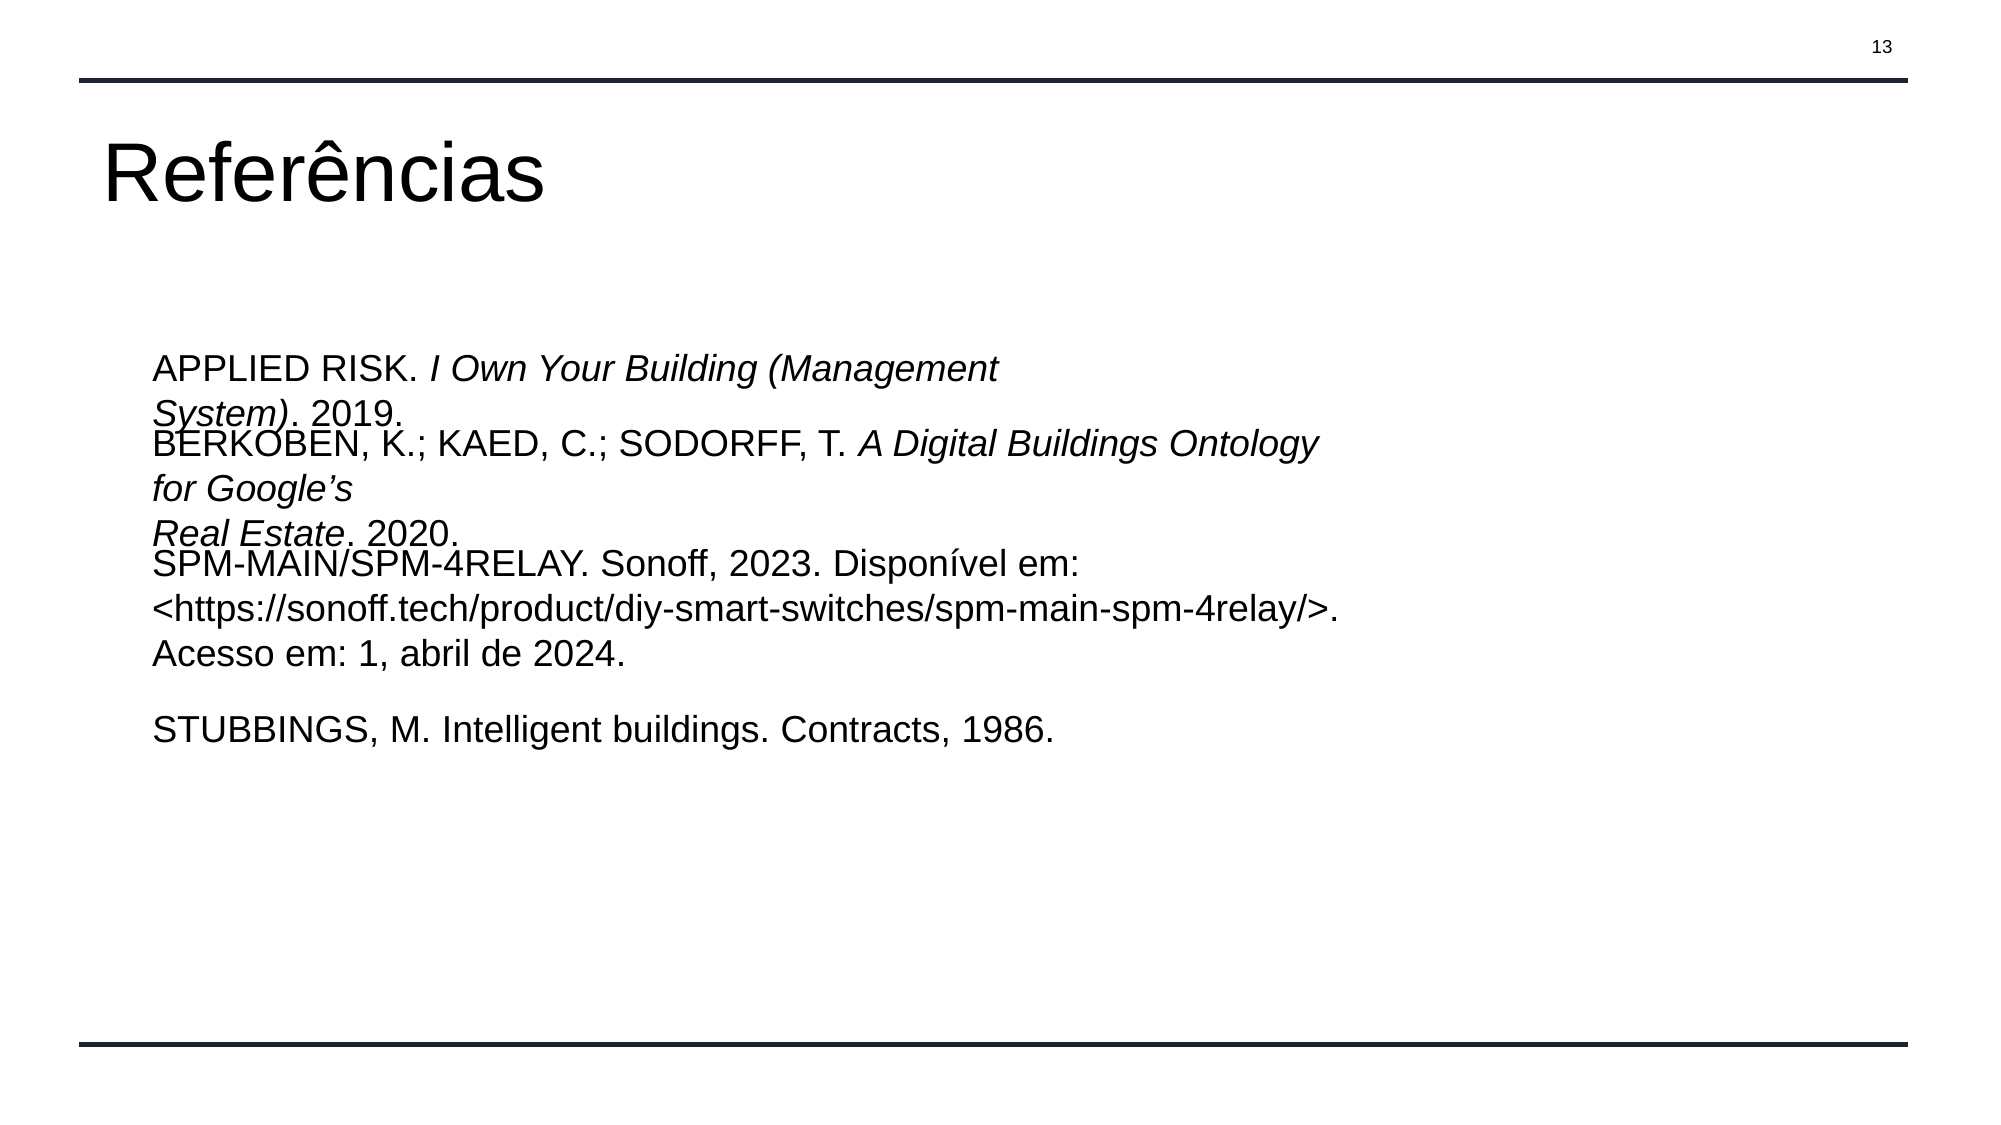

13
Referências
APPLIED RISK. I Own Your Building (Management System). 2019.
BERKOBEN, K.; KAED, C.; SODORFF, T. A Digital Buildings Ontology for Google’s
Real Estate. 2020.
SPM-MAIN/SPM-4RELAY. Sonoff, 2023. Disponível em: <https://sonoff.tech/product/diy-smart-switches/spm-main-spm-4relay/>. Acesso em: 1, abril de 2024.
STUBBINGS, M. Intelligent buildings. Contracts, 1986.